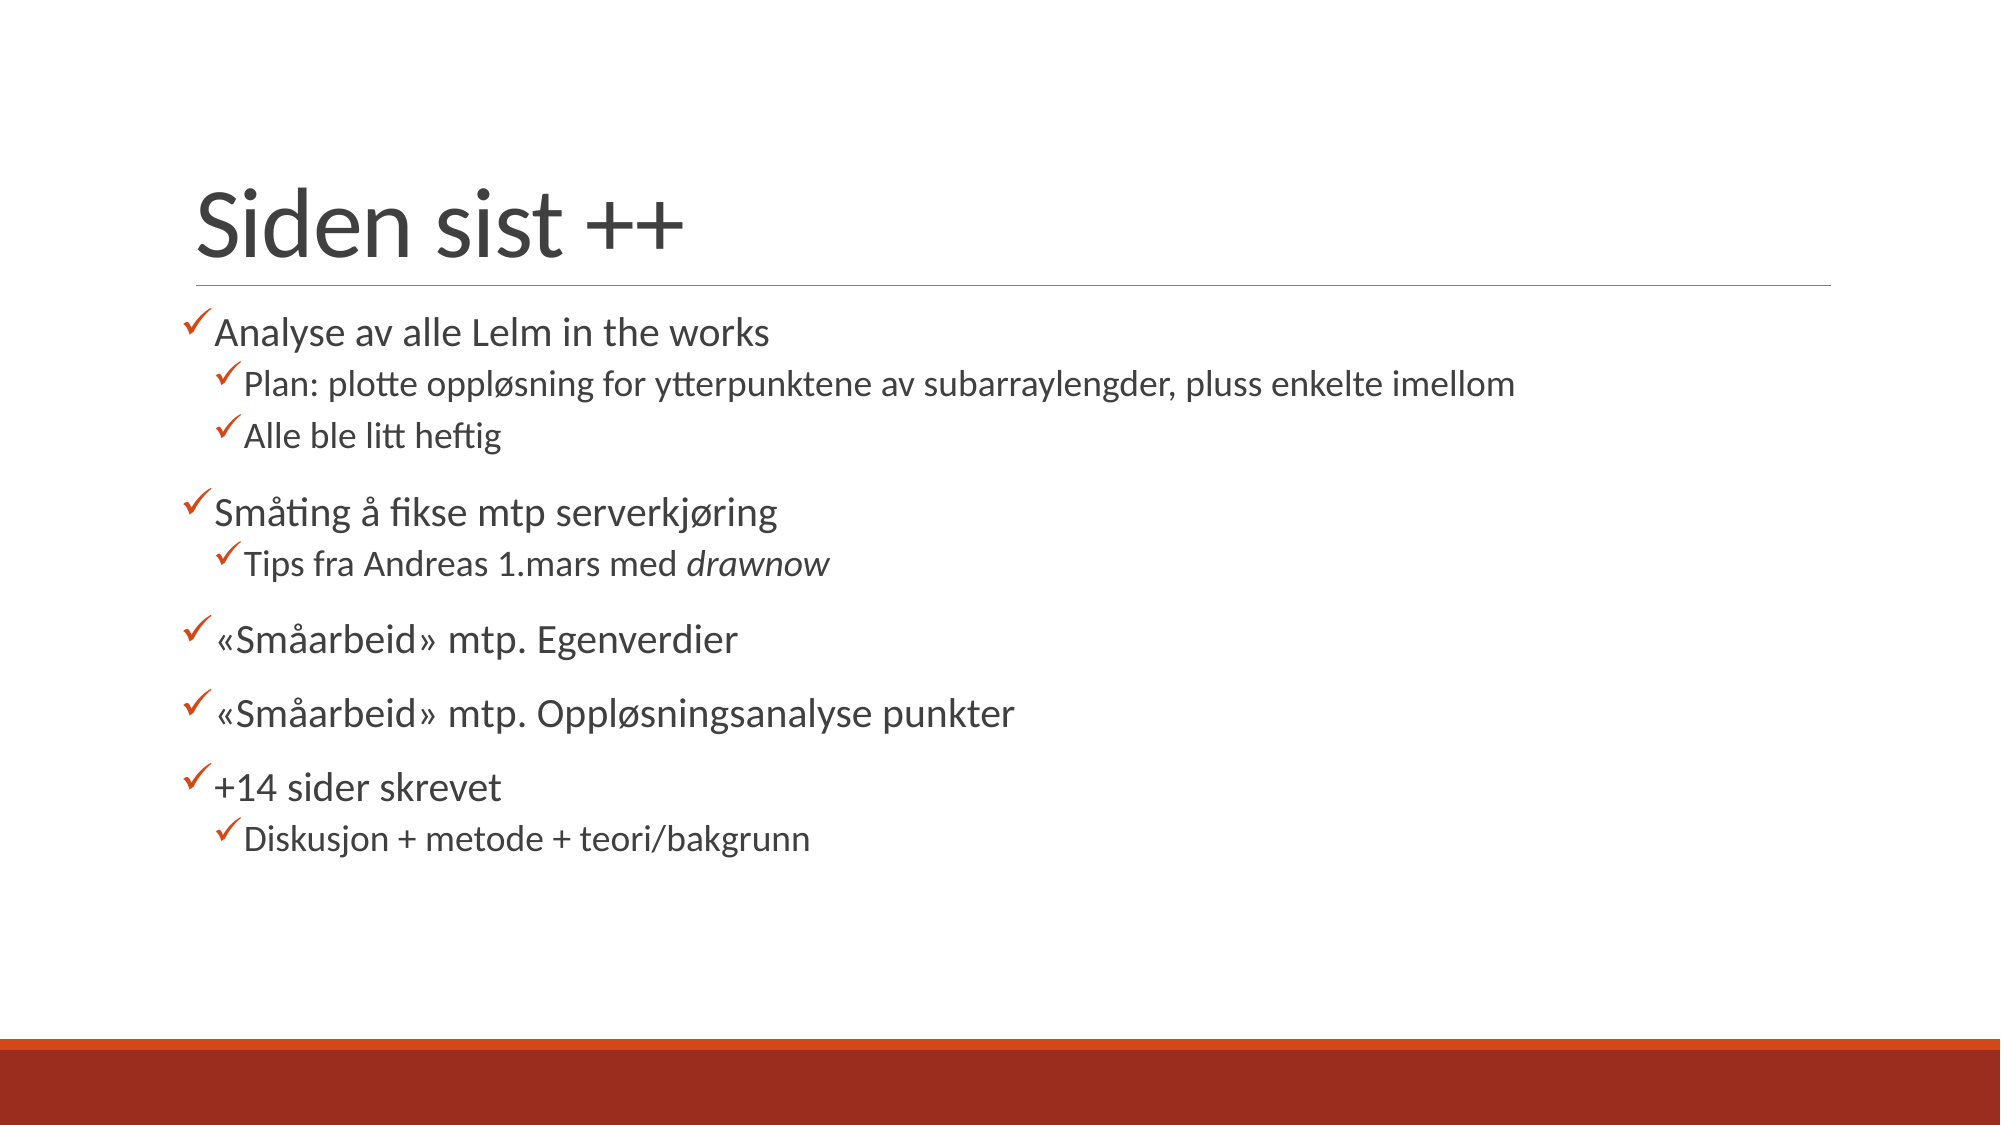

# Siden sist ++
Analyse av alle Lelm in the works
Plan: plotte oppløsning for ytterpunktene av subarraylengder, pluss enkelte imellom
Alle ble litt heftig
Småting å fikse mtp serverkjøring
Tips fra Andreas 1.mars med drawnow
«Småarbeid» mtp. Egenverdier
«Småarbeid» mtp. Oppløsningsanalyse punkter
+14 sider skrevet
Diskusjon + metode + teori/bakgrunn